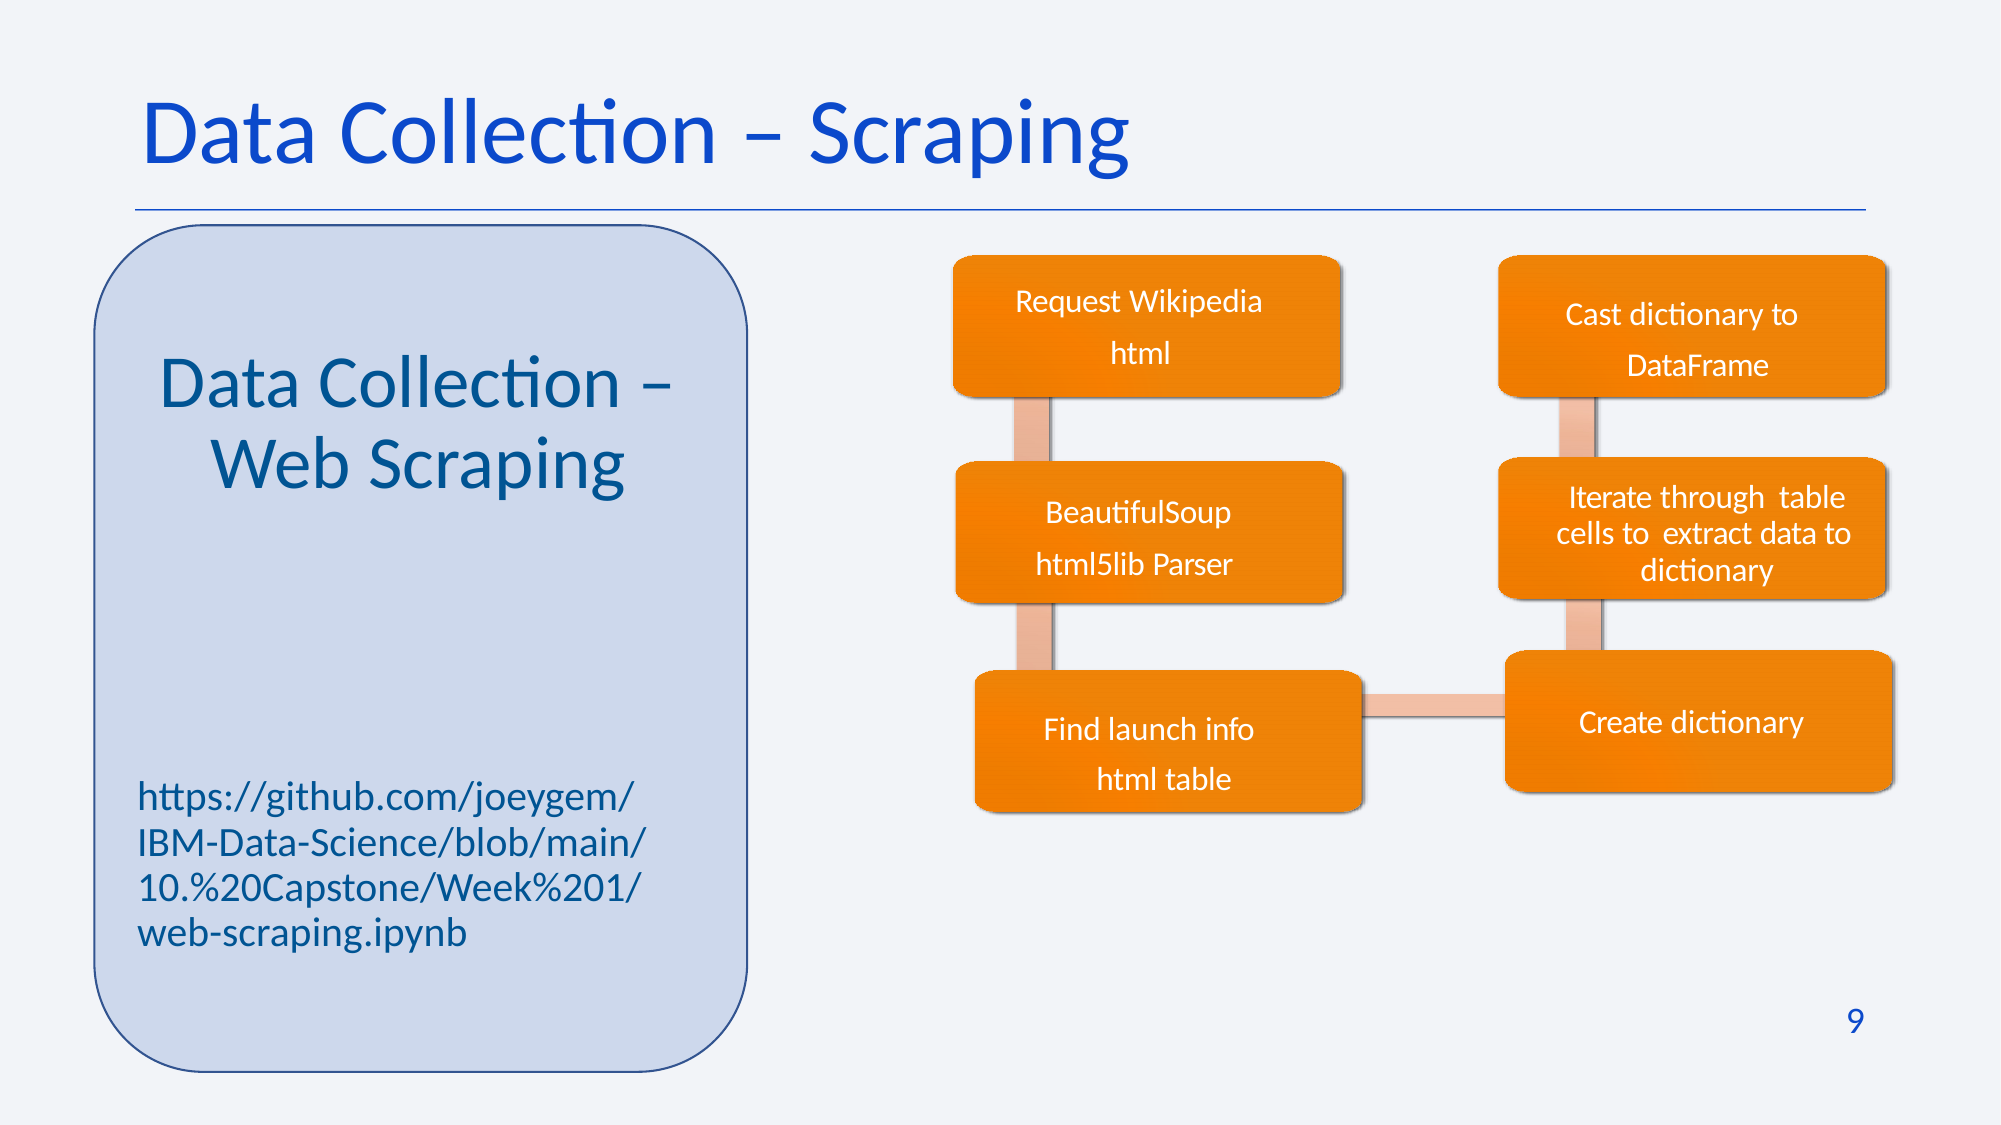

Data Collection – Scraping

Request Wikipedia
html
Cast dictionary to  DataFrame
# Data Collection – Web Scraping

Iterate through  table cells to  extract data to  dictionary
BeautifulSoup
html5lib Parser

Find launch info  html table
Create dictionary
https://github.com/joeygem/IBM-Data-Science/blob/main/10.%20Capstone/Week%201/web-scraping.ipynb
9